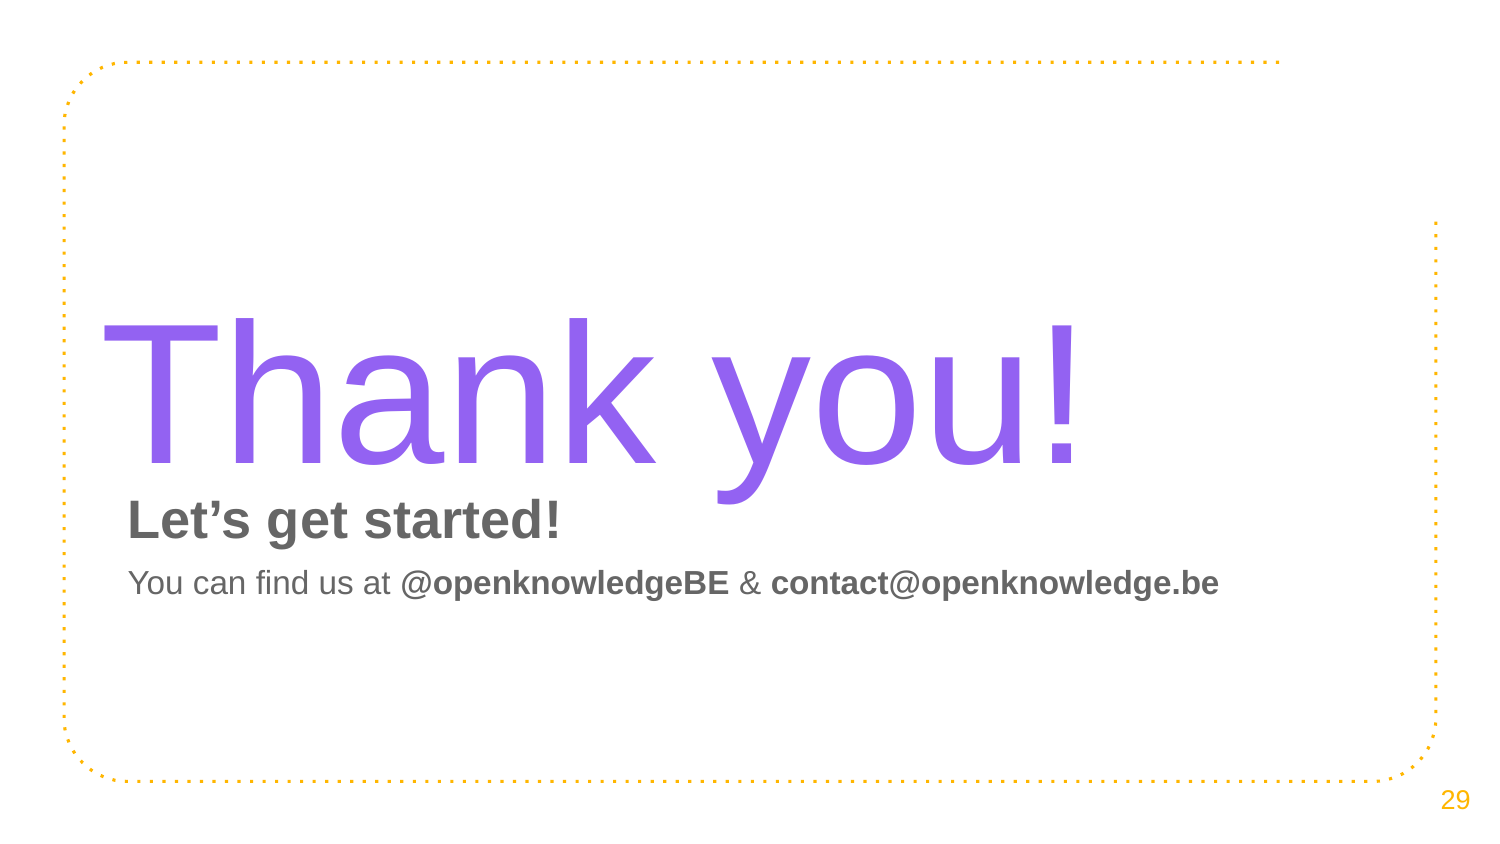

Thank you!
Let’s get started!
You can find us at @openknowledgeBE & contact@openknowledge.be
29